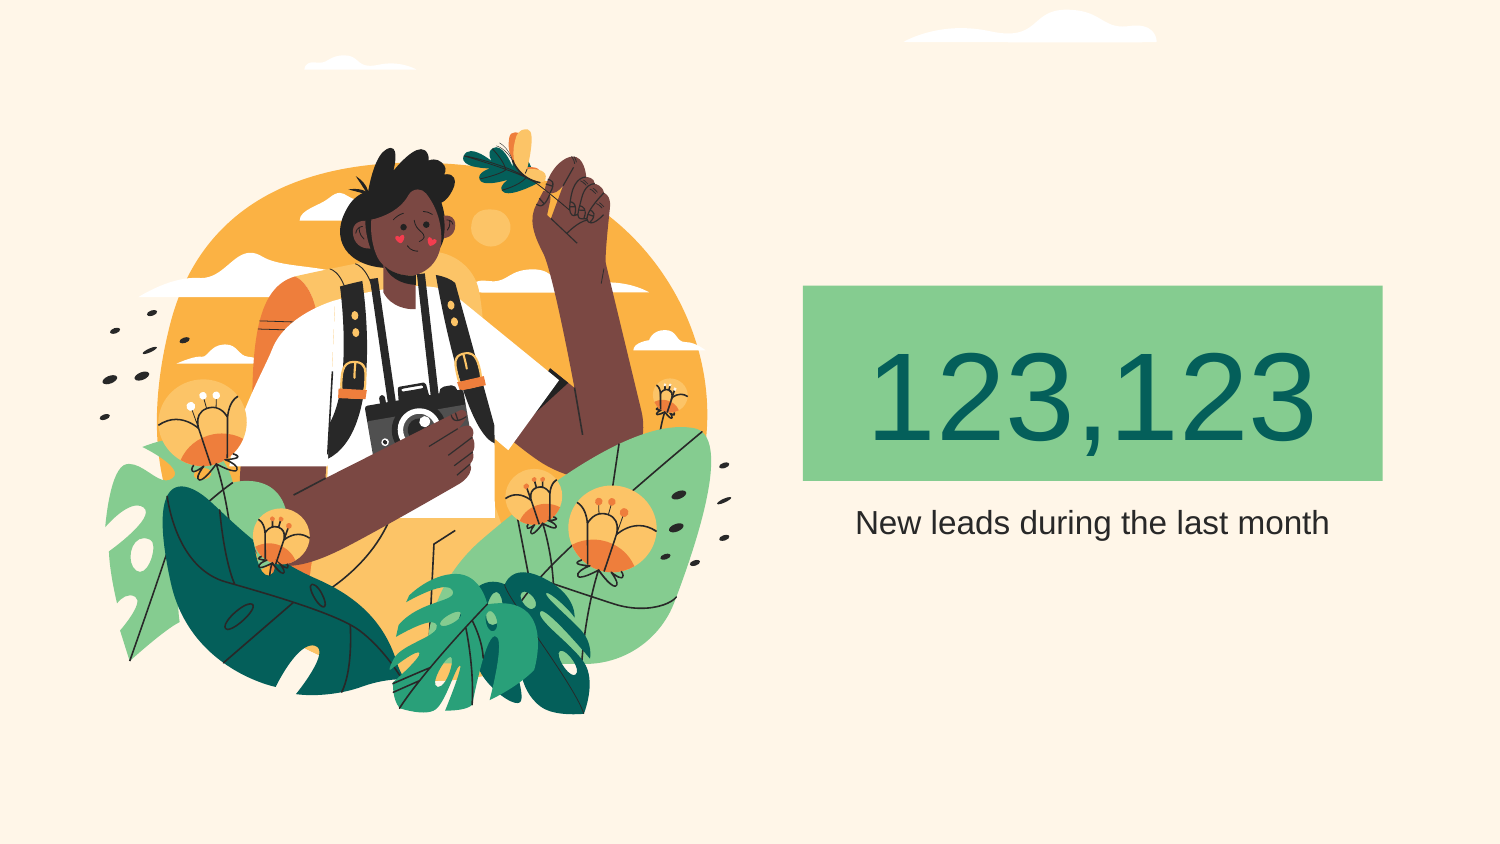

# 123,123
New leads during the last month